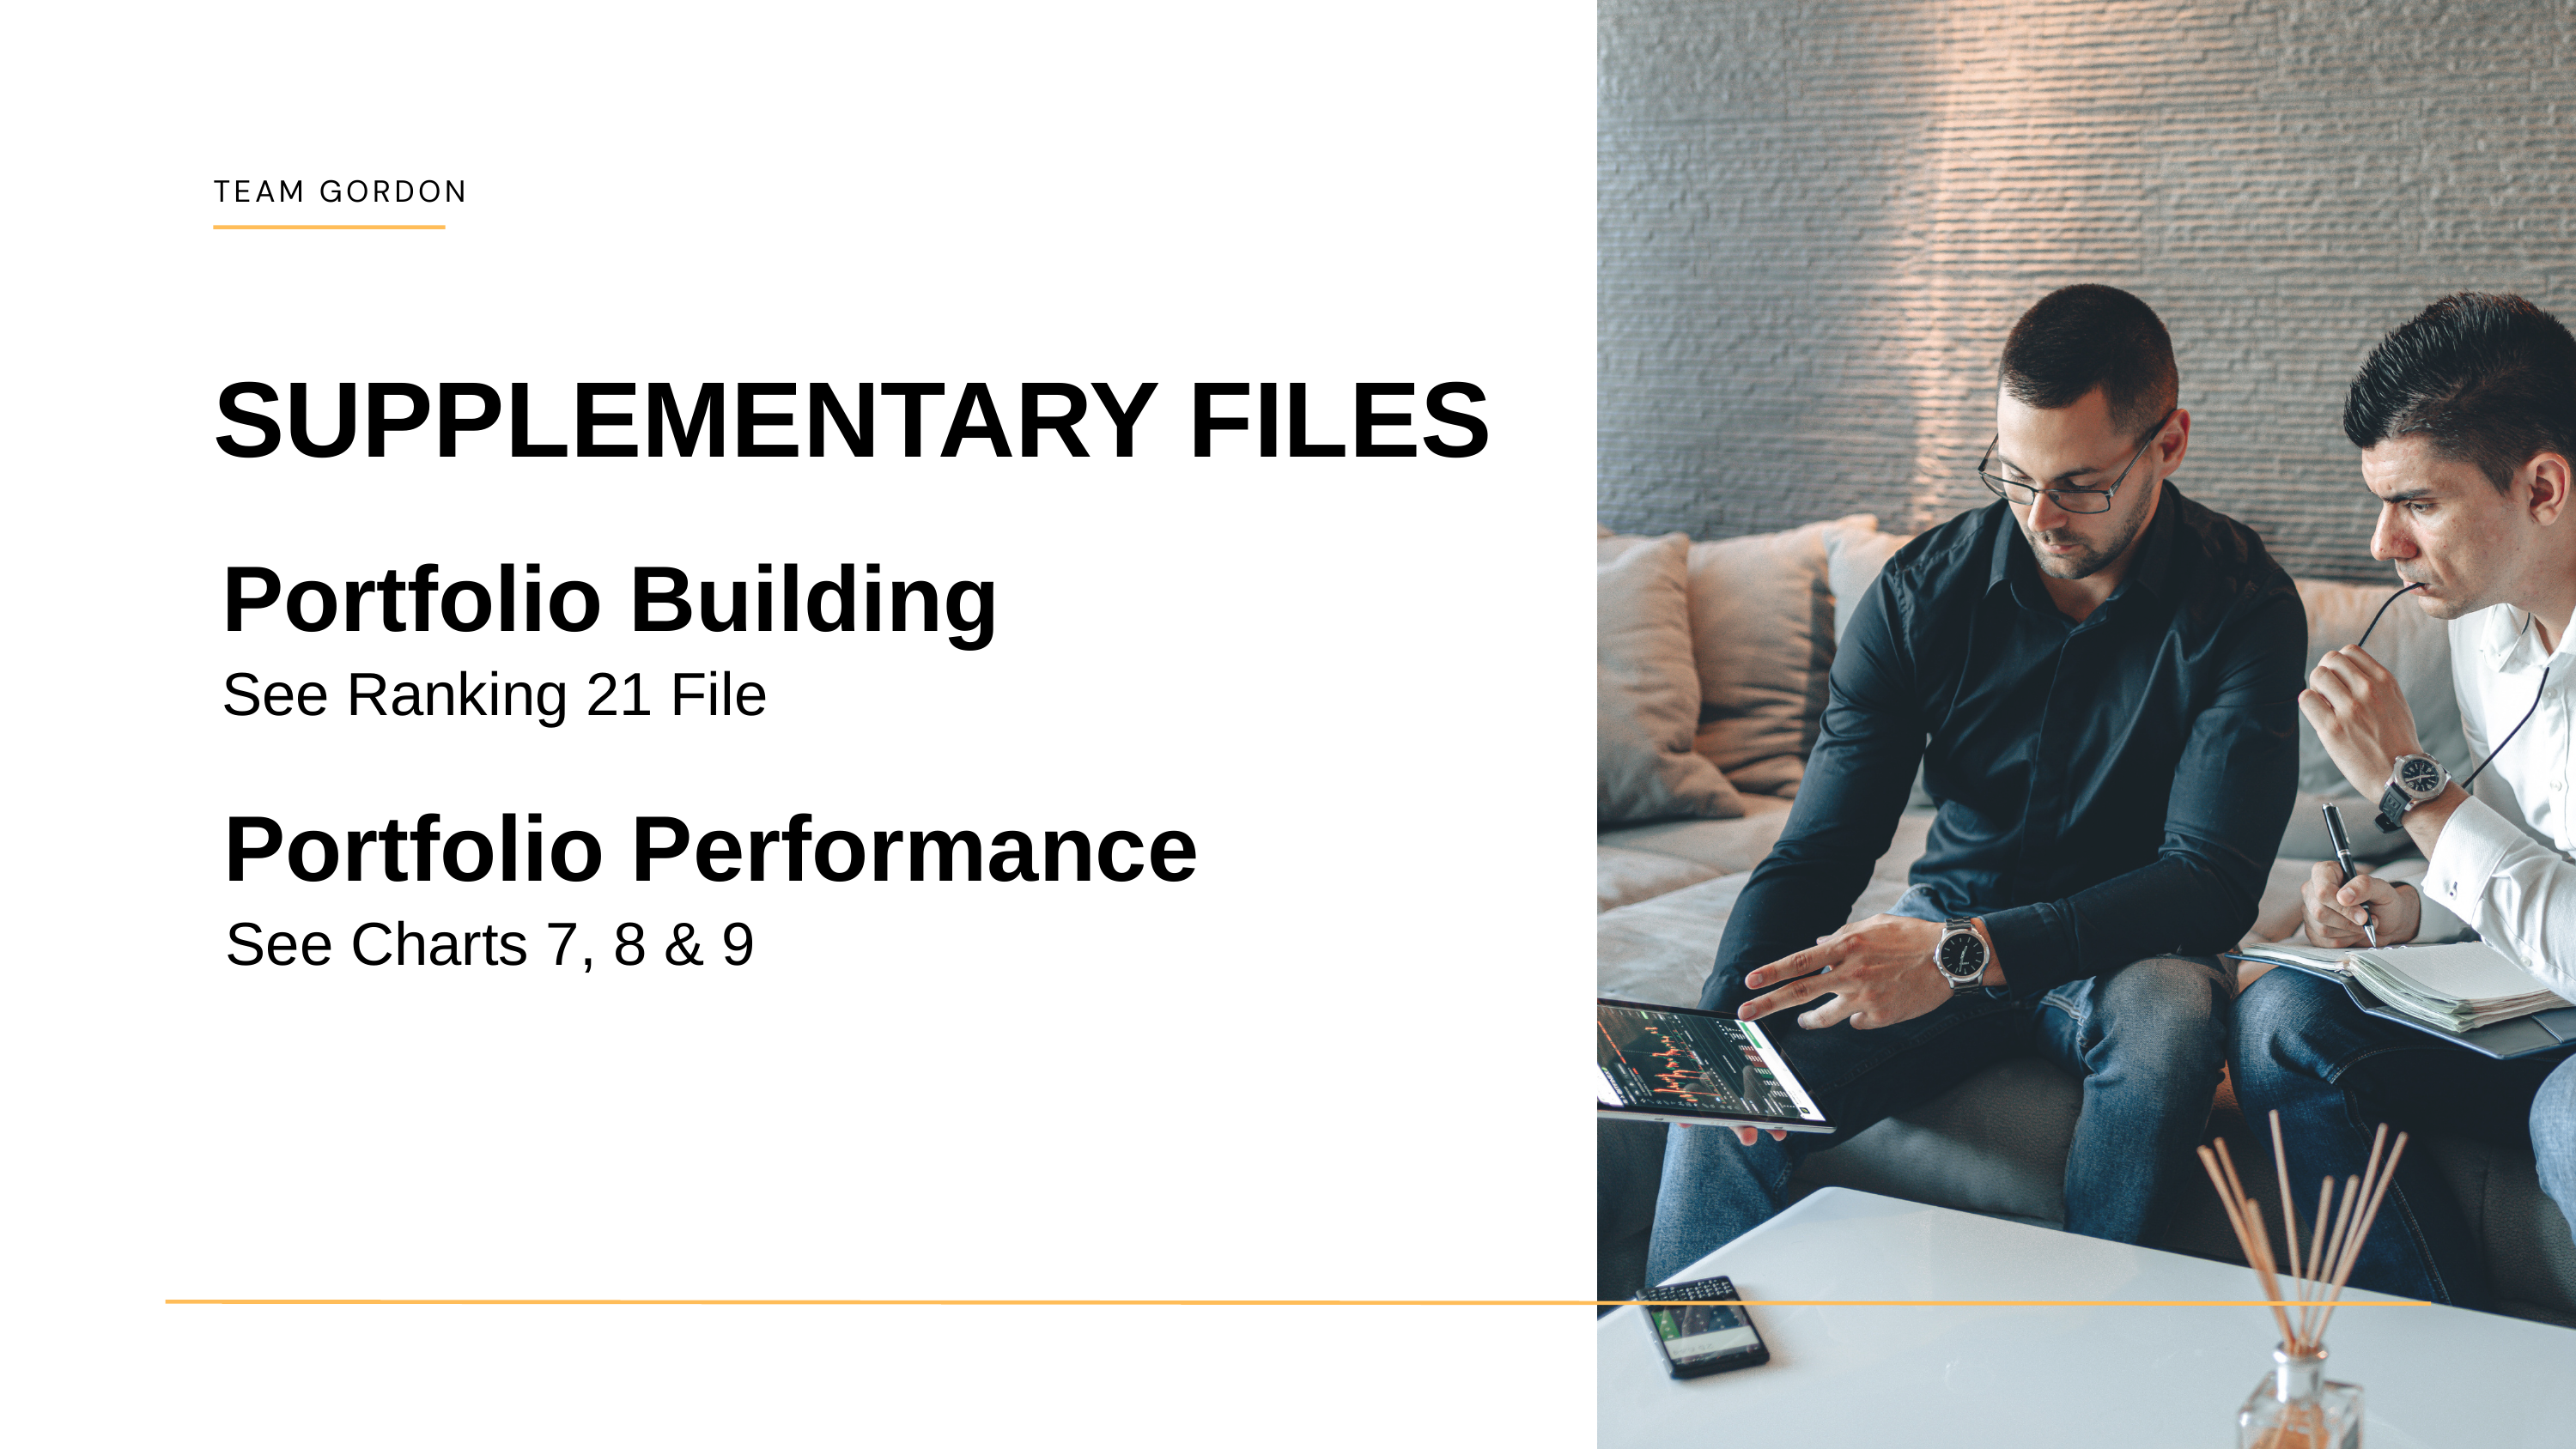

TEAM GORDON

SUPPLEMENTARY FILES
Portfolio Building
See Ranking 21 File
Portfolio Performance
See Charts 7, 8 & 9